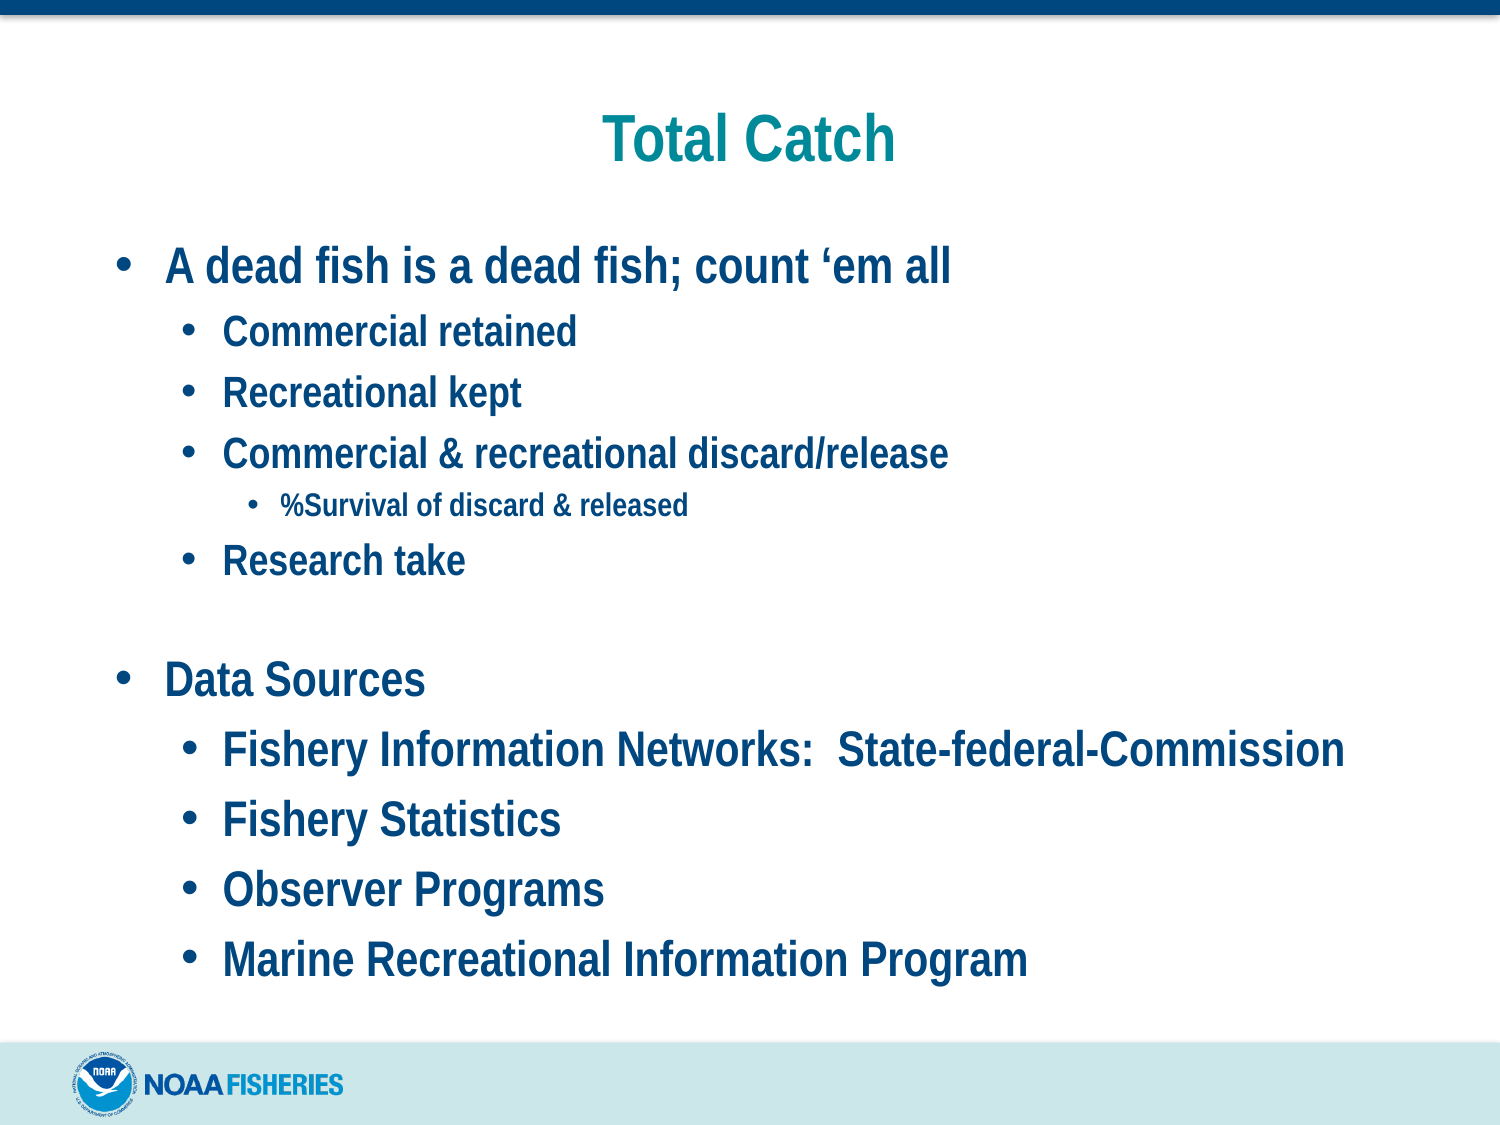

# Total Catch
A dead fish is a dead fish; count ‘em all
Commercial retained
Recreational kept
Commercial & recreational discard/release
%Survival of discard & released
Research take

Data Sources
Fishery Information Networks:  State-federal-Commission
Fishery Statistics
Observer Programs
Marine Recreational Information Program